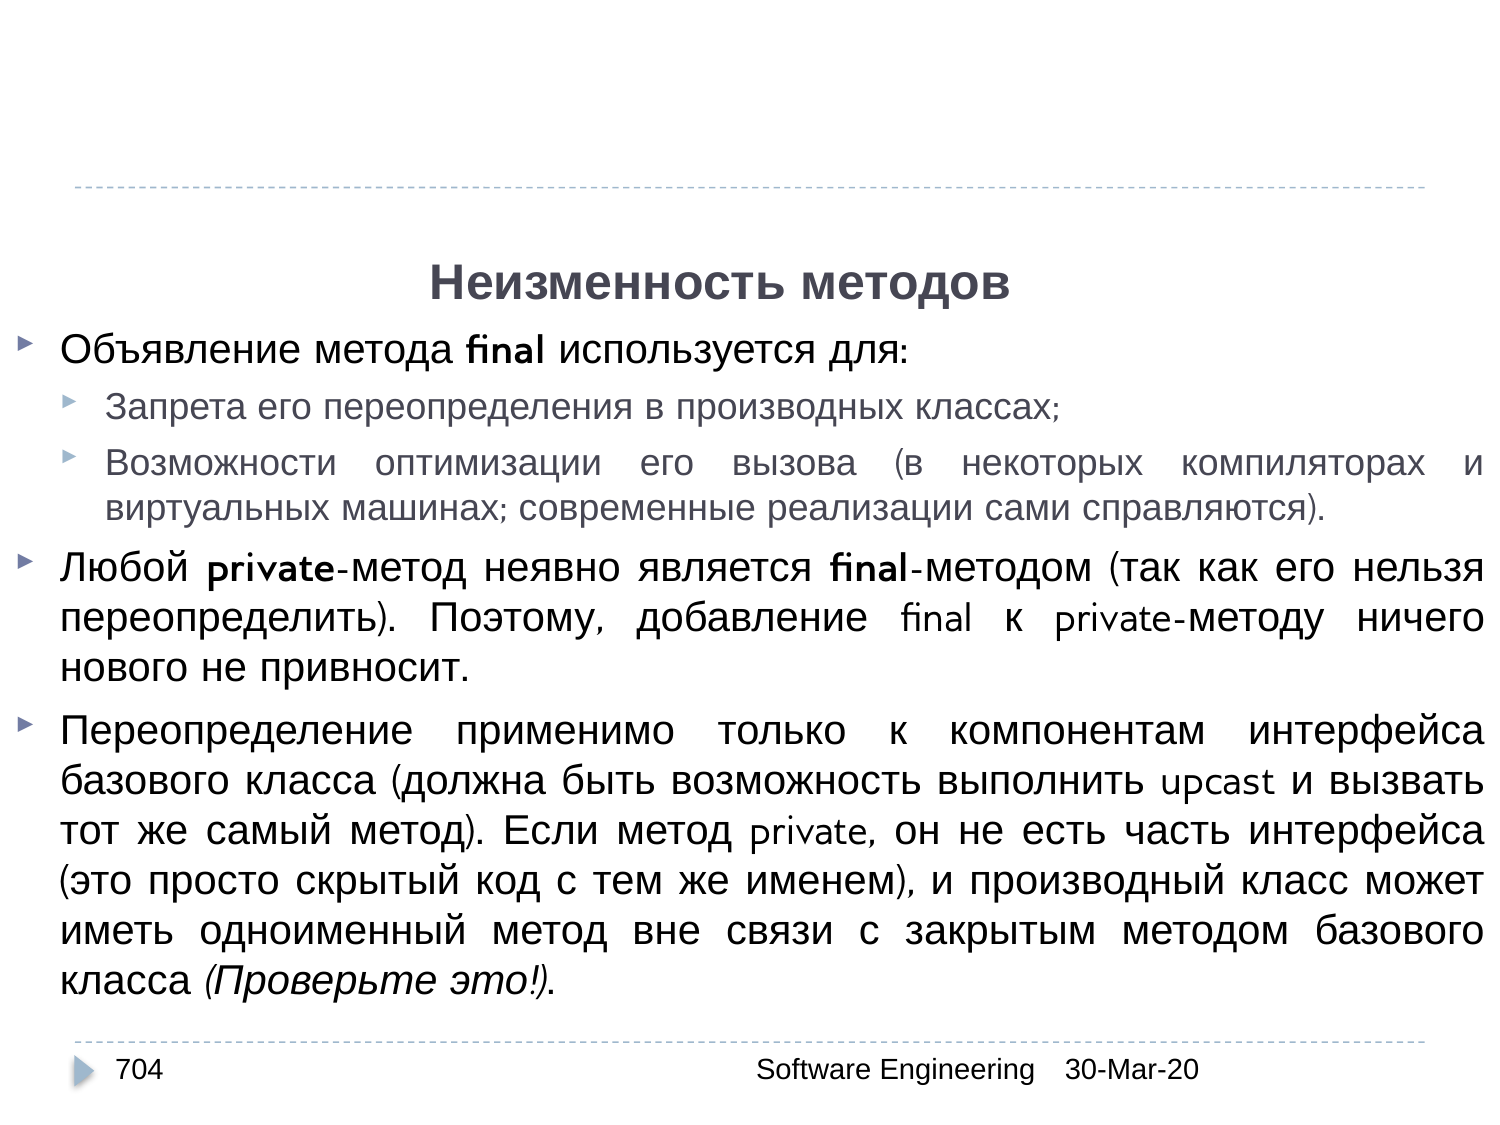

Неизменность методов
Объявление метода final используется для:
Запрета его переопределения в производных классах;
Возможности оптимизации его вызова (в некоторых компиляторах и виртуальных машинах; современные реализации сами справляются).
Любой private-метод неявно является final-методом (так как его нельзя переопределить). Поэтому, добавление final к private-методу ничего нового не привносит.
Переопределение применимо только к компонентам интерфейса базового класса (должна быть возможность выполнить upcast и вызвать тот же самый метод). Если метод private, он не есть часть интерфейса (это просто скрытый код с тем же именем), и производный класс может иметь одноименный метод вне связи с закрытым методом базового класса (Проверьте это!).
704
Software Engineering
30-Mar-20